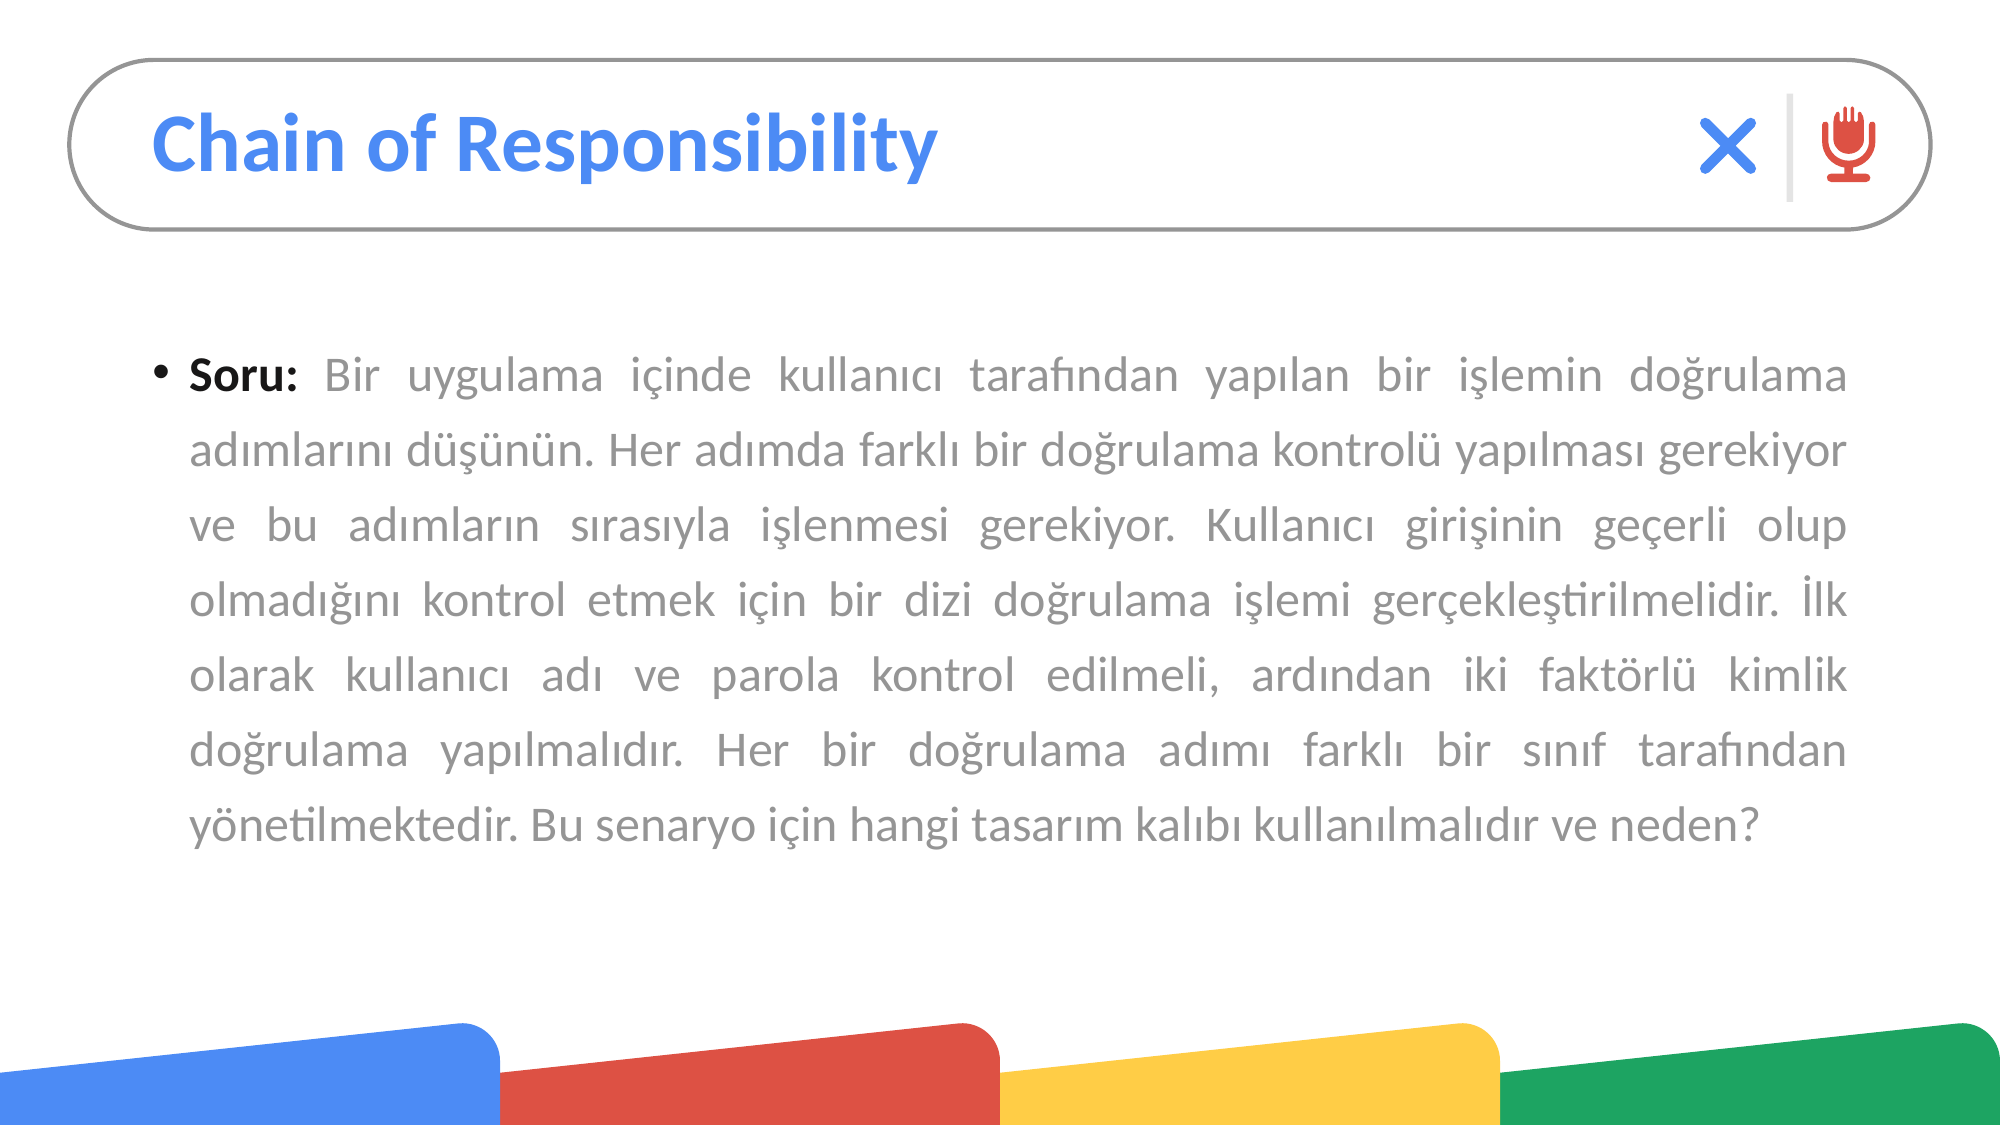

# Chain of Responsibility

Soru: Bir uygulama içinde kullanıcı tarafından yapılan bir işlemin doğrulama adımlarını düşünün. Her adımda farklı bir doğrulama kontrolü yapılması gerekiyor ve bu adımların sırasıyla işlenmesi gerekiyor. Kullanıcı girişinin geçerli olup olmadığını kontrol etmek için bir dizi doğrulama işlemi gerçekleştirilmelidir. İlk olarak kullanıcı adı ve parola kontrol edilmeli, ardından iki faktörlü kimlik doğrulama yapılmalıdır. Her bir doğrulama adımı farklı bir sınıf tarafından yönetilmektedir. Bu senaryo için hangi tasarım kalıbı kullanılmalıdır ve neden?